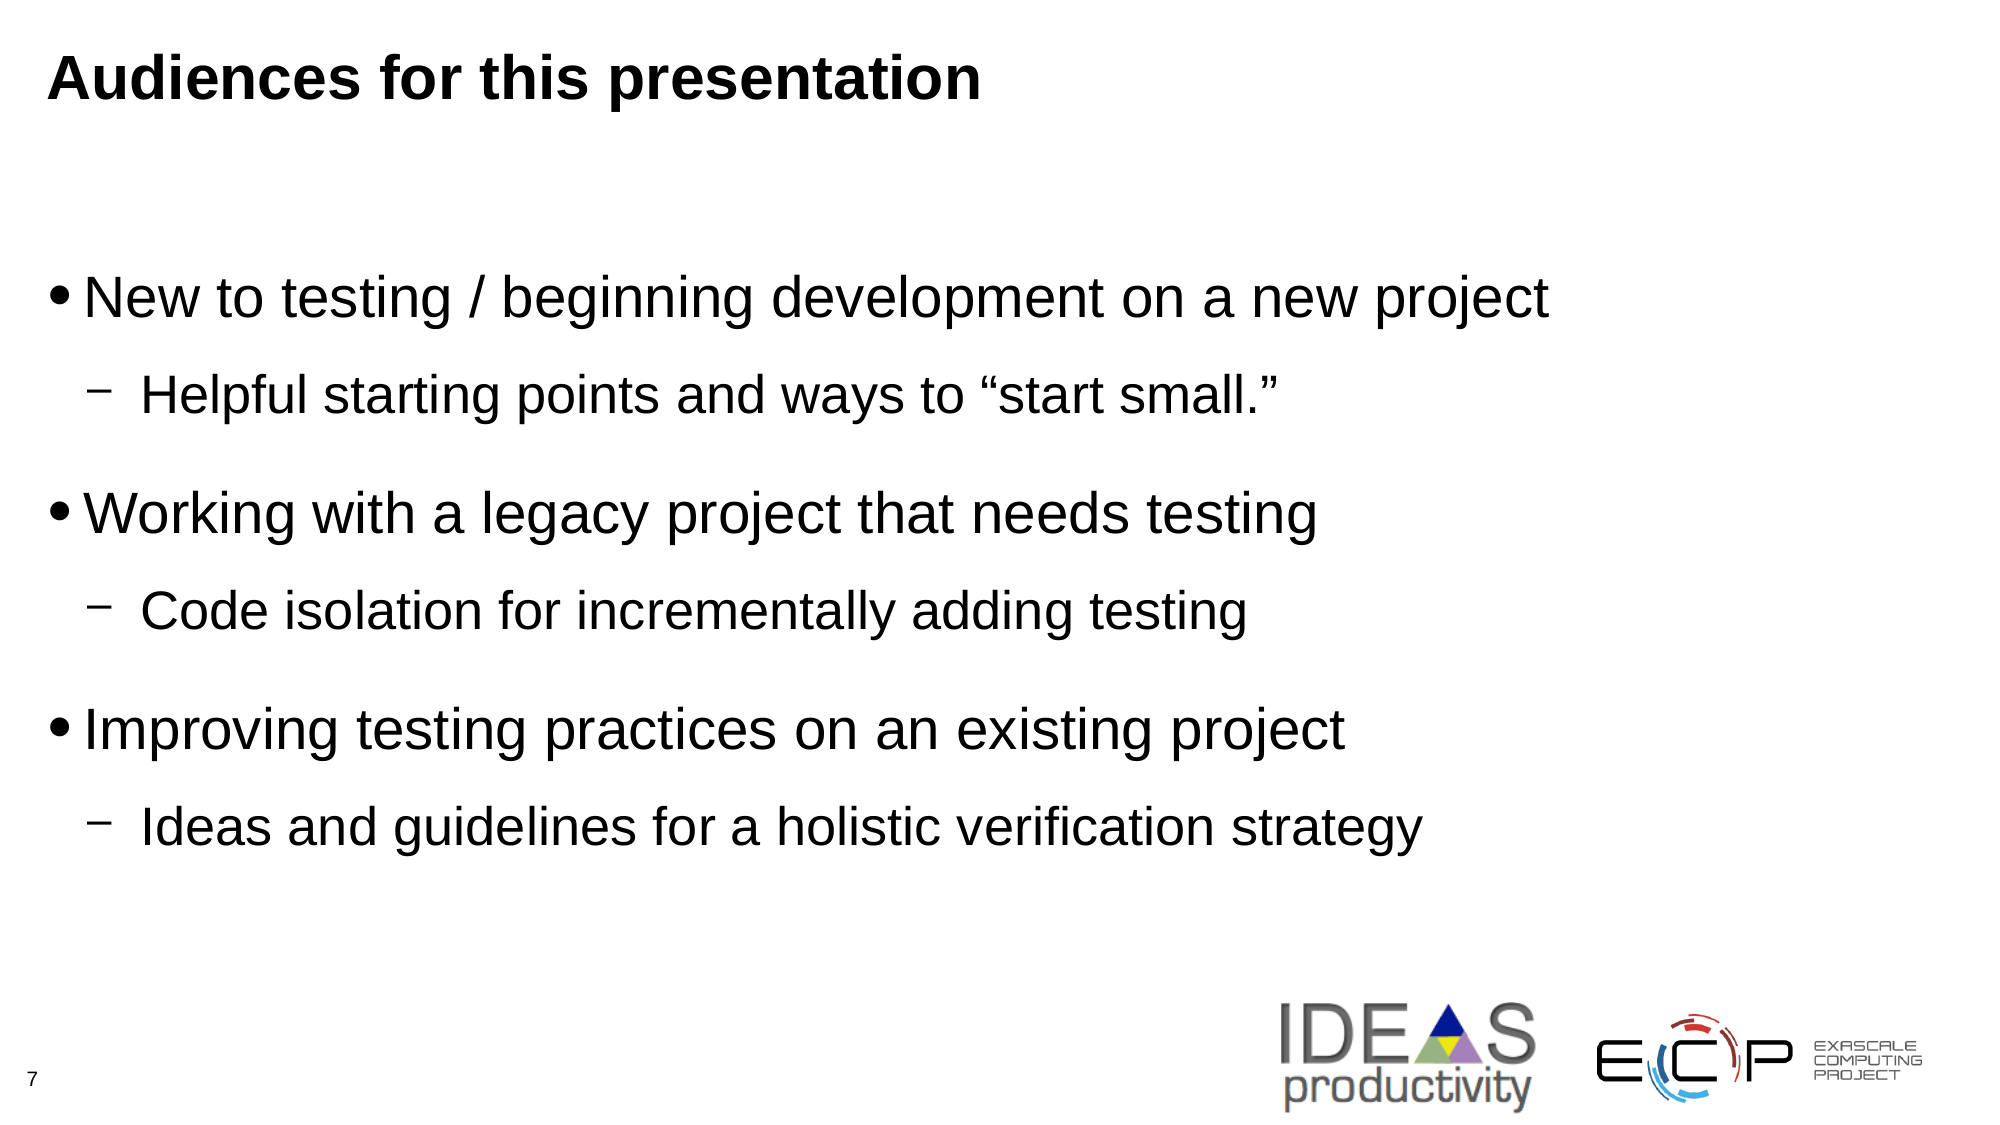

# Audiences for this presentation
New to testing / beginning development on a new project
Helpful starting points and ways to “start small.”
Working with a legacy project that needs testing
Code isolation for incrementally adding testing
Improving testing practices on an existing project
Ideas and guidelines for a holistic verification strategy